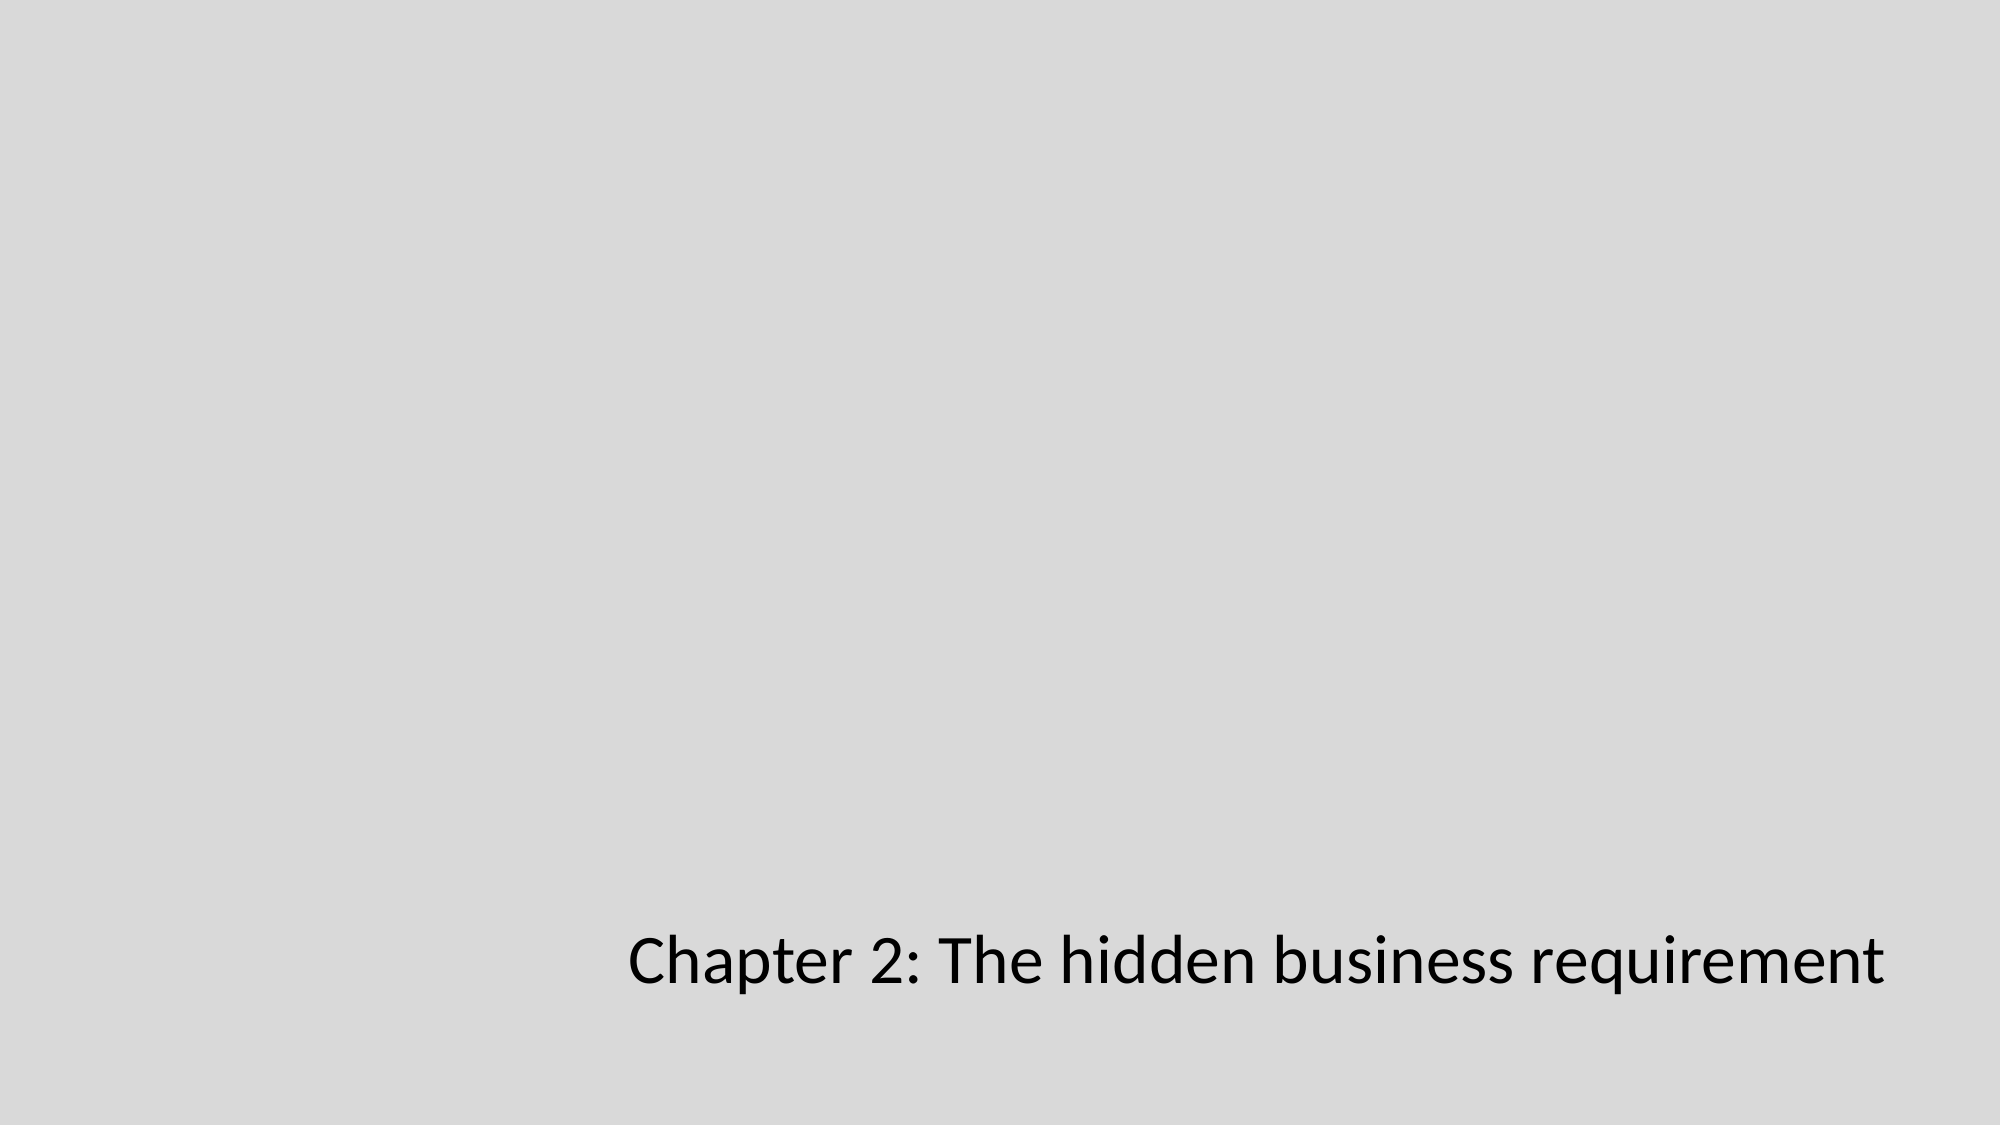

# Chapter 2: The hidden business requirement